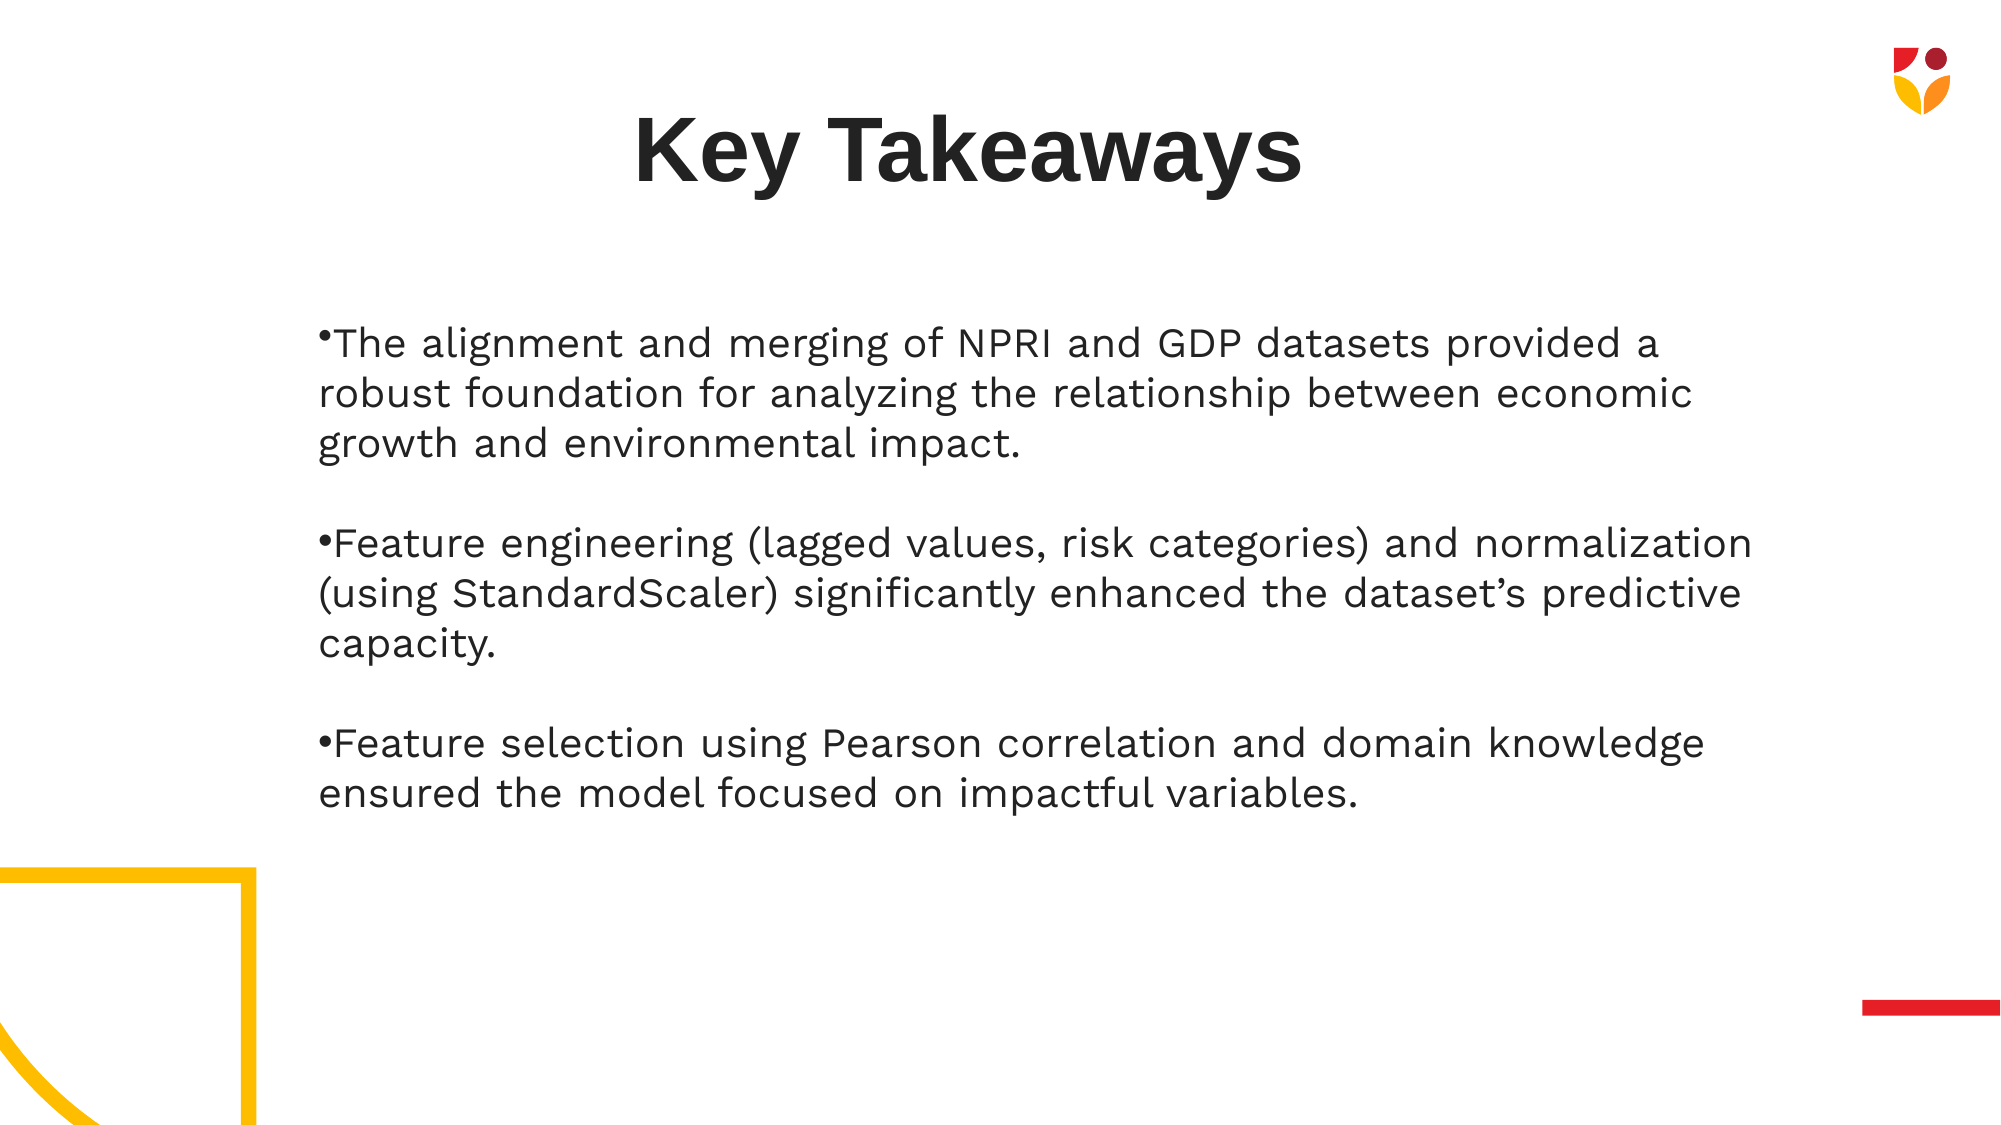

# Key Takeaways

The alignment and merging of NPRI and GDP datasets provided a robust foundation for analyzing the relationship between economic growth and environmental impact.

Feature engineering (lagged values, risk categories) and normalization (using StandardScaler) significantly enhanced the dataset’s predictive capacity.

Feature selection using Pearson correlation and domain knowledge ensured the model focused on impactful variables.